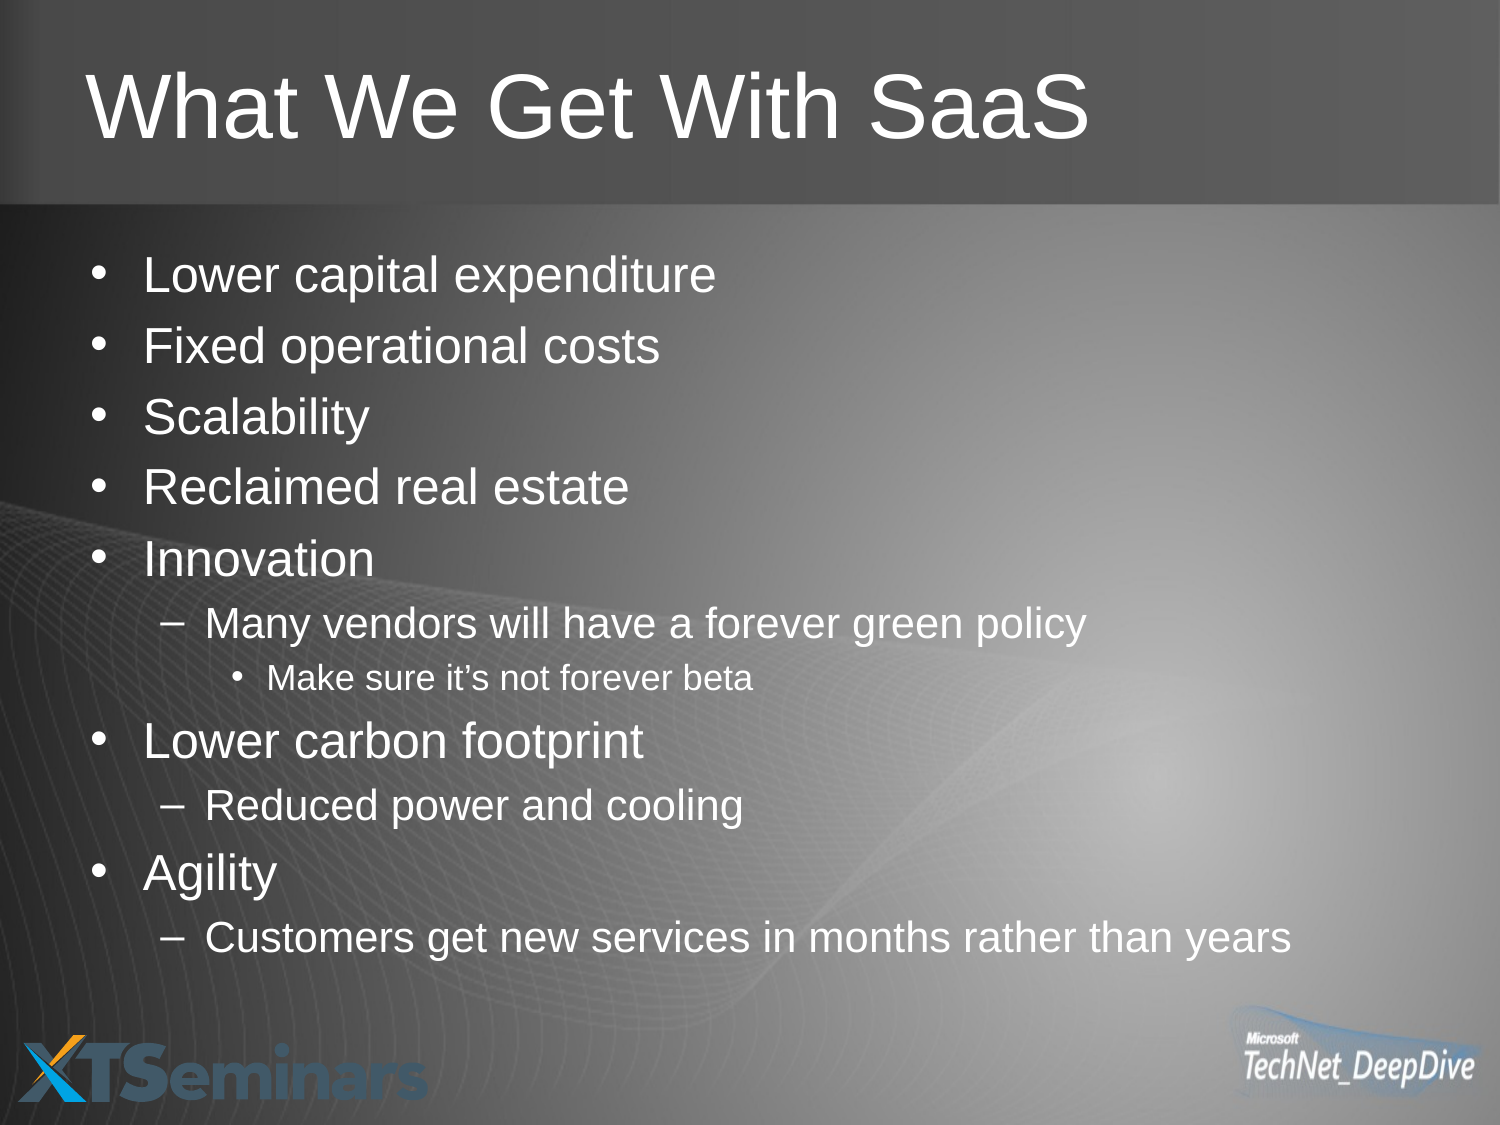

# What We Get With SaaS
Lower capital expenditure
Fixed operational costs
Scalability
Reclaimed real estate
Innovation
Many vendors will have a forever green policy
Make sure it’s not forever beta
Lower carbon footprint
Reduced power and cooling
Agility
Customers get new services in months rather than years